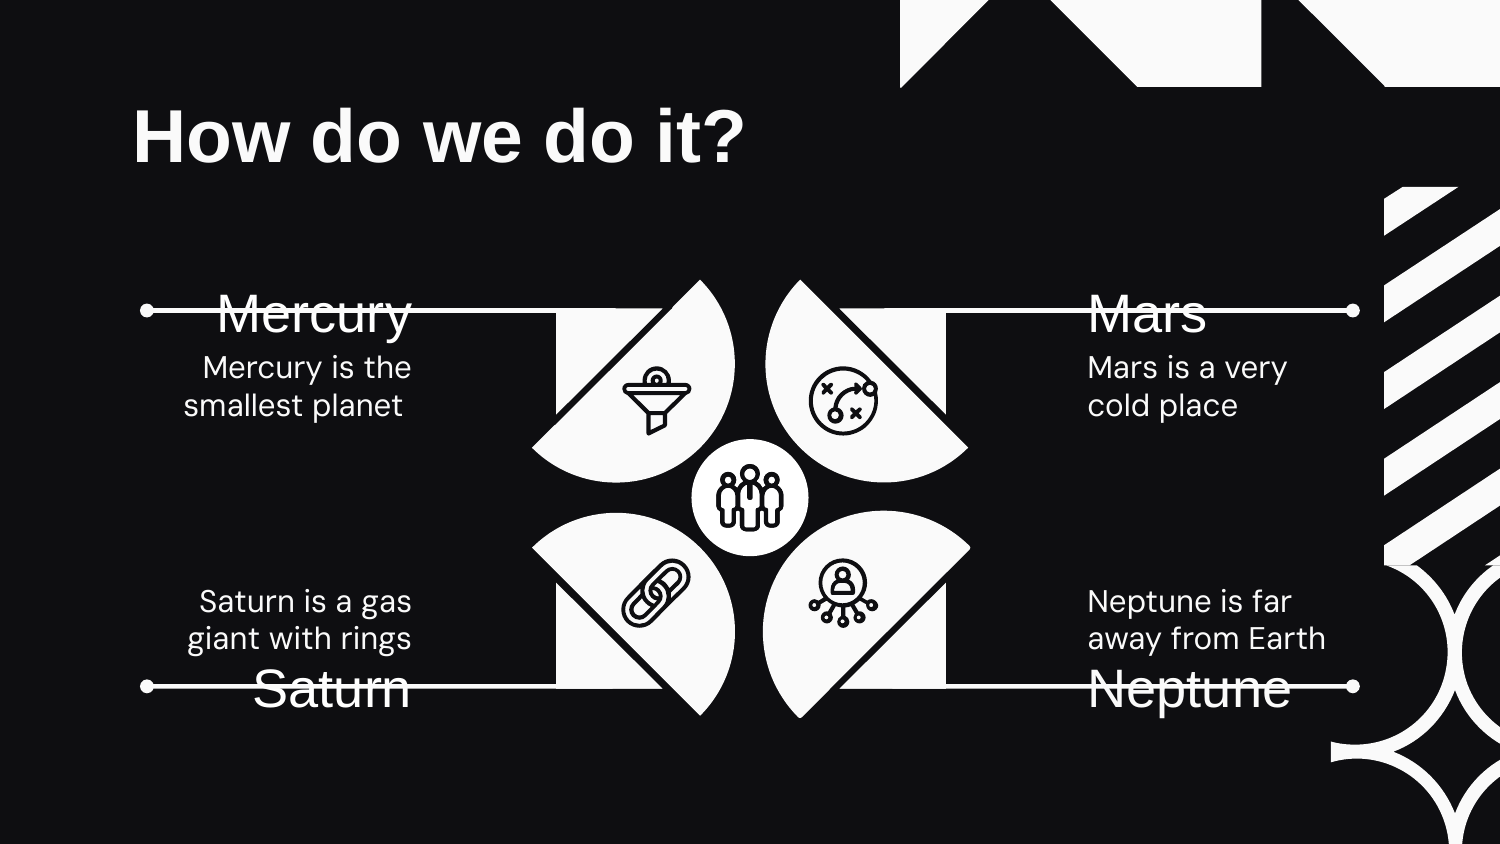

# How do we do it?
Mercury
Mars

Mercury is the smallest planet
Mars is a very cold place

Saturn is a gas giant with rings
Neptune is far away from Earth
Saturn
Neptune